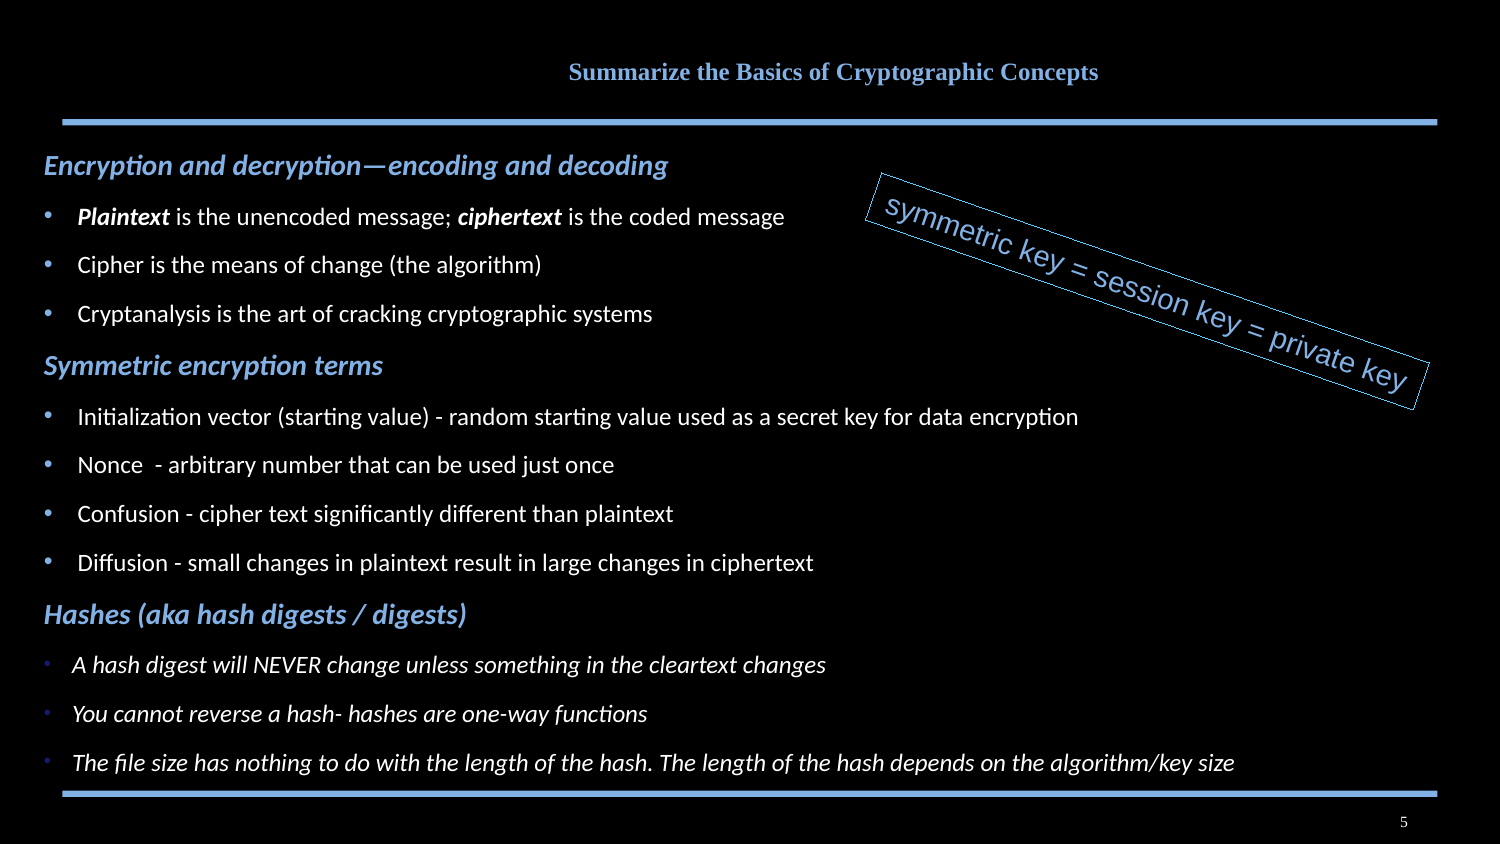

# Summarize the Basics of Cryptographic Concepts
Encryption and decryption—encoding and decoding
Plaintext is the unencoded message; ciphertext is the coded message
Cipher is the means of change (the algorithm)
Cryptanalysis is the art of cracking cryptographic systems
Symmetric encryption terms
Initialization vector (starting value) - random starting value used as a secret key for data encryption
Nonce  - arbitrary number that can be used just once
Confusion - cipher text significantly different than plaintext
Diffusion - small changes in plaintext result in large changes in ciphertext
Hashes (aka hash digests / digests)
A hash digest will NEVER change unless something in the cleartext changes
You cannot reverse a hash- hashes are one-way functions
The file size has nothing to do with the length of the hash. The length of the hash depends on the algorithm/key size
symmetric key = session key = private key
5